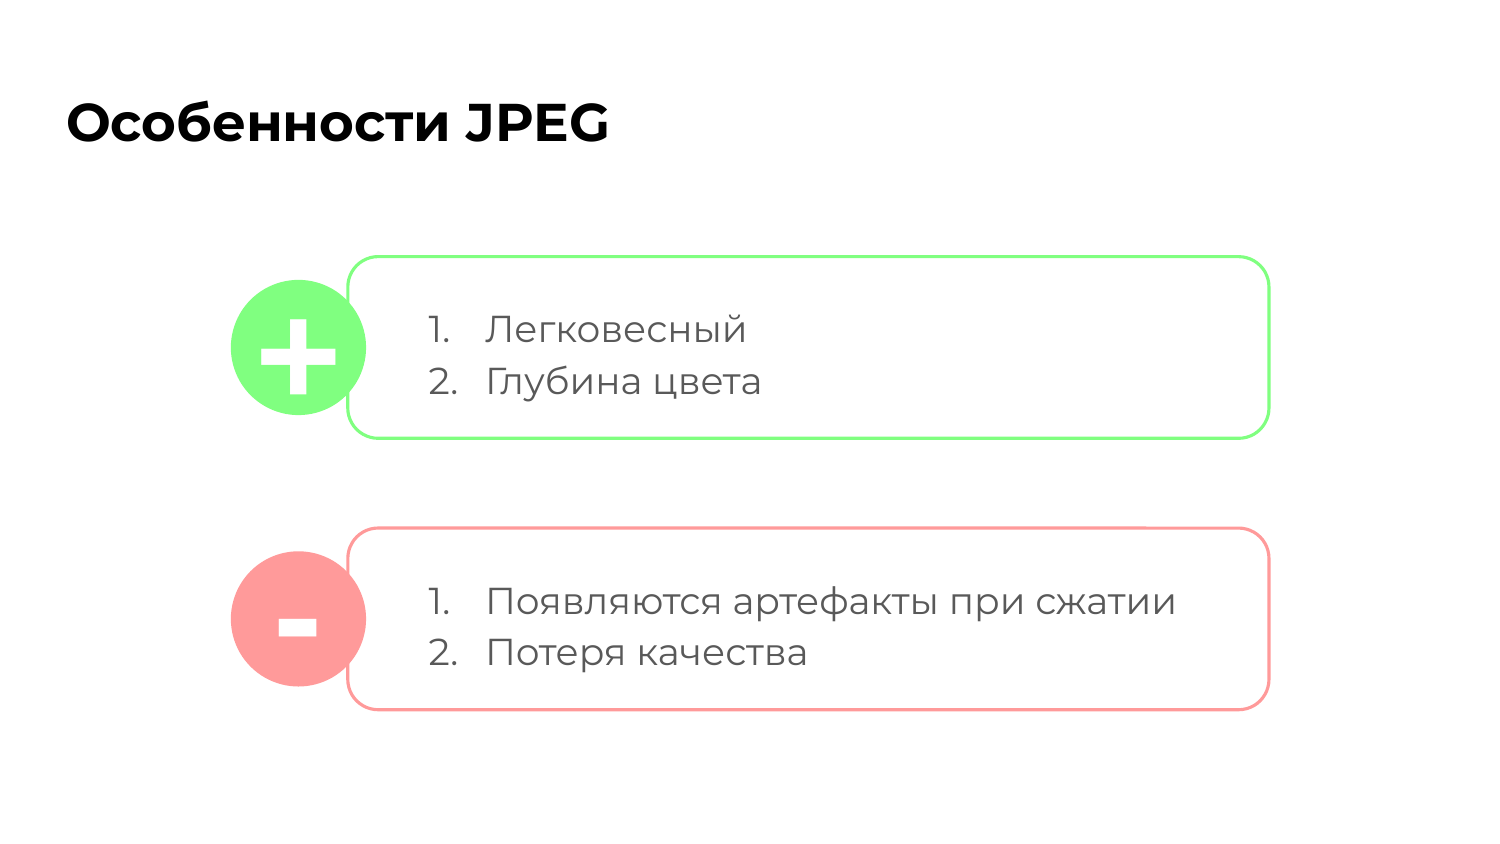

# Особенности JPEG

+
Легковесный
Глубина цвета

-
Появляются артефакты при сжатии
Потеря качества